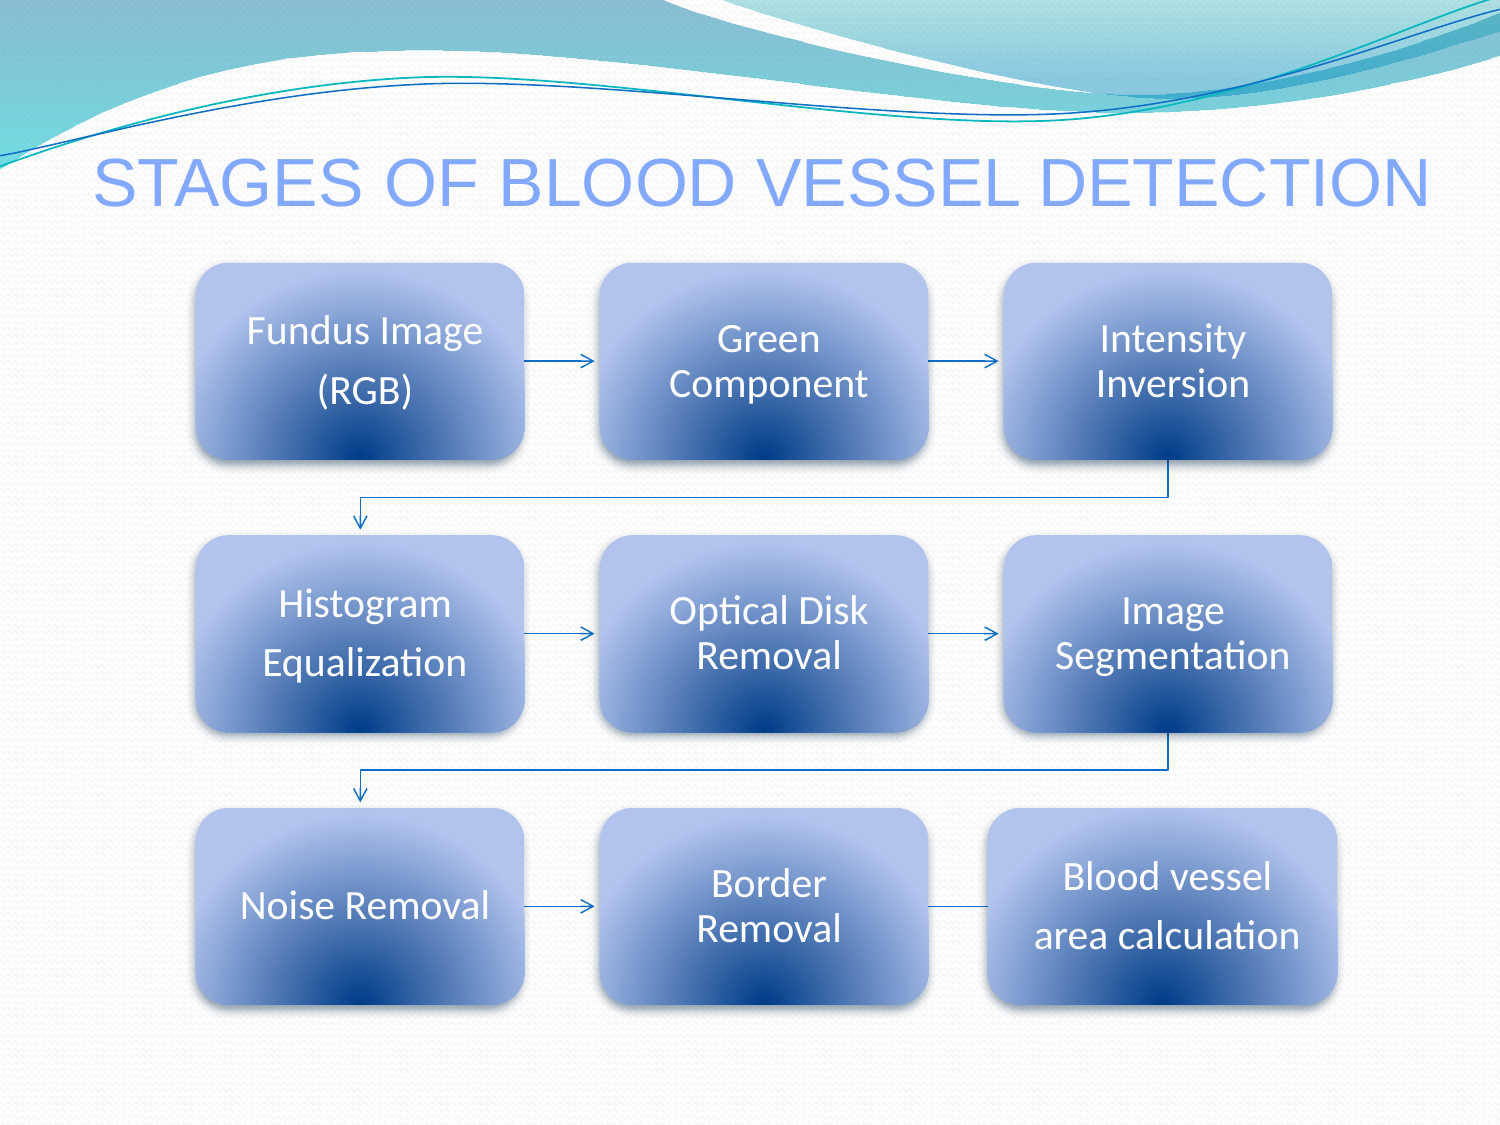

# Stages of Blood vessel Detection

Fundus Image
(RGB)

Green Component

Intensity Inversion

Histogram
Equalization

Optical Disk Removal

Image Segmentation

Noise Removal

Border Removal
Blood vessel
area calculation